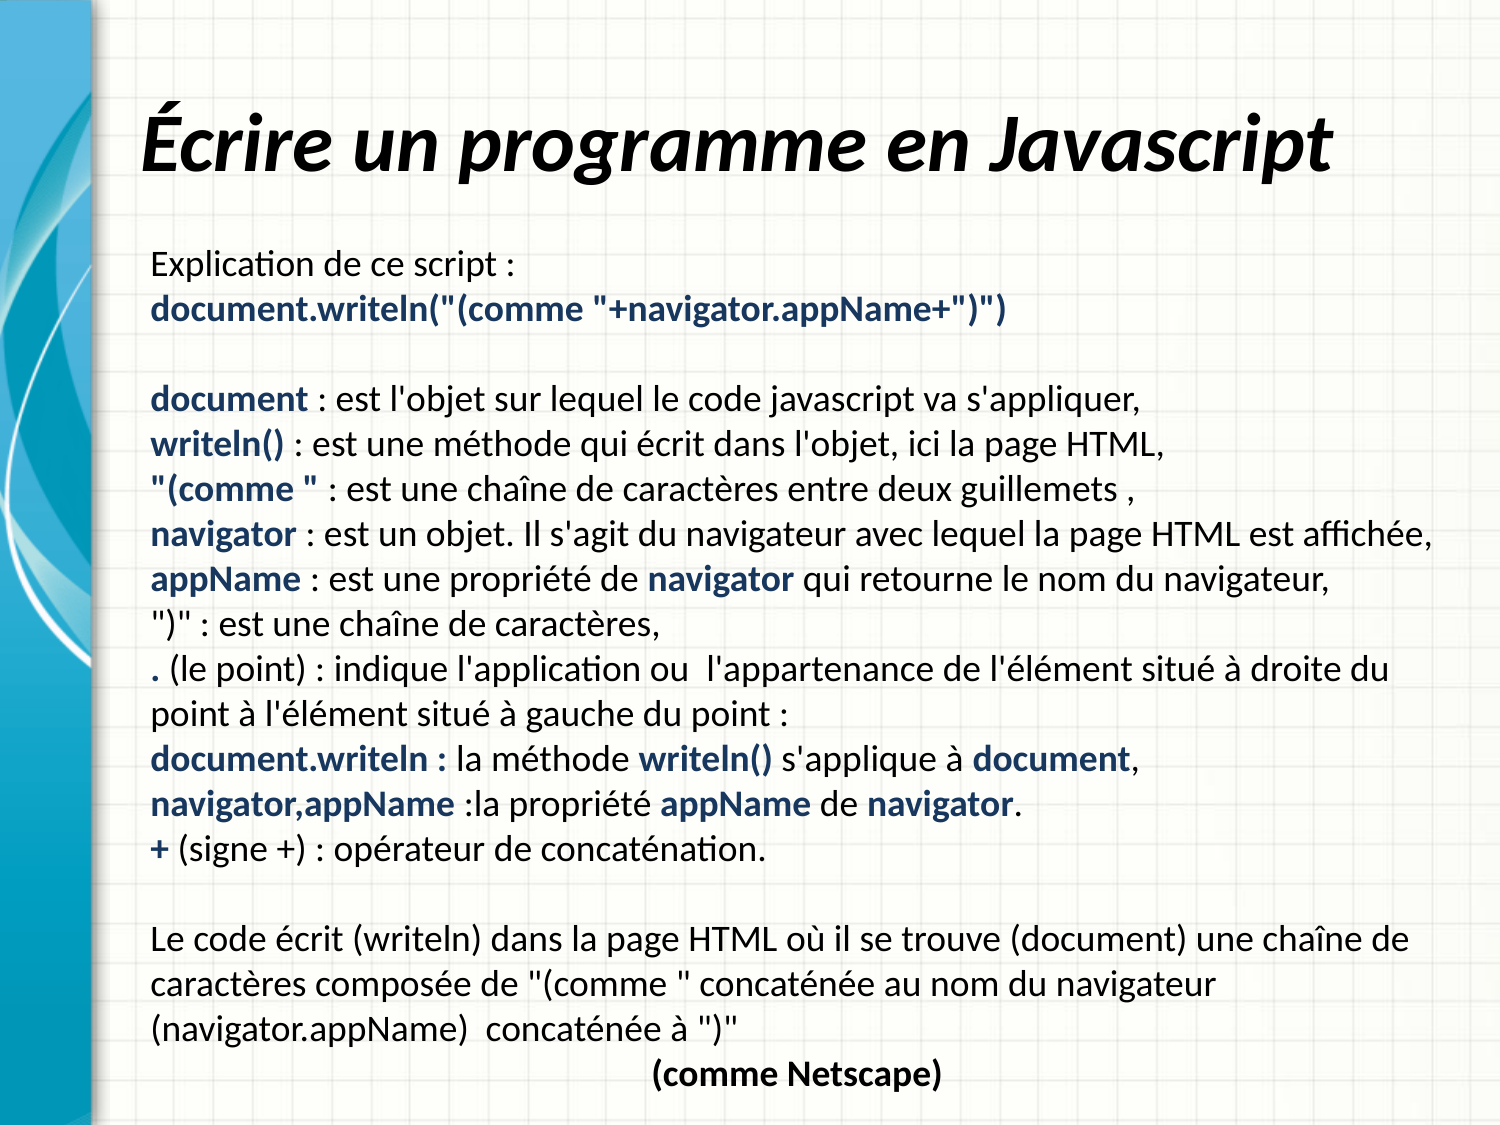

# Écrire un programme en Javascript
Explication de ce script :
document.writeln("(comme "+navigator.appName+")")

document : est l'objet sur lequel le code javascript va s'appliquer,
writeln() : est une méthode qui écrit dans l'objet, ici la page HTML,
"(comme " : est une chaîne de caractères entre deux guillemets ,
navigator : est un objet. Il s'agit du navigateur avec lequel la page HTML est affichée,
appName : est une propriété de navigator qui retourne le nom du navigateur,
")" : est une chaîne de caractères,
. (le point) : indique l'application ou  l'appartenance de l'élément situé à droite du point à l'élément situé à gauche du point :
document.writeln : la méthode writeln() s'applique à document,
navigator,appName :la propriété appName de navigator.
+ (signe +) : opérateur de concaténation.

Le code écrit (writeln) dans la page HTML où il se trouve (document) une chaîne de caractères composée de "(comme " concaténée au nom du navigateur (navigator.appName)  concaténée à ")"
(comme Netscape)